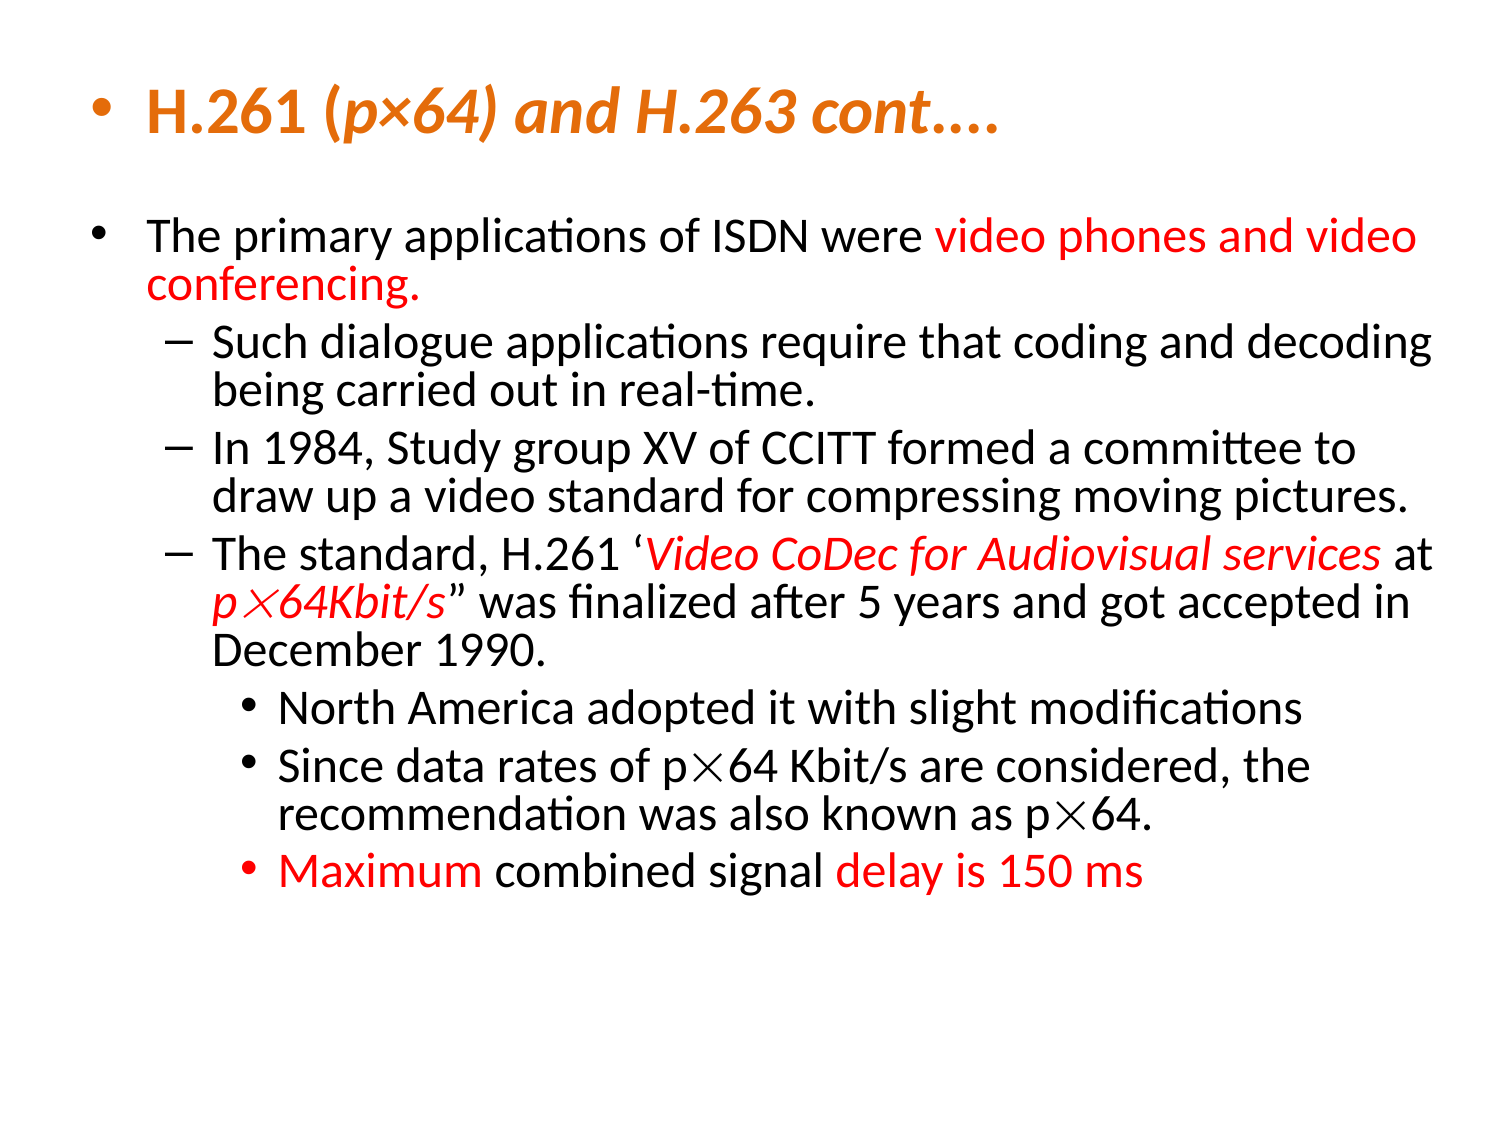

H.261 (p×64) and H.263 cont....

The primary applications of ISDN were video phones and video conferencing.
Such dialogue applications require that coding and decoding being carried out in real-time.
In 1984, Study group XV of CCITT formed a committee to draw up a video standard for compressing moving pictures.
The standard, H.261 ‘Video CoDec for Audiovisual services at p×64Kbit/s” was finalized after 5 years and got accepted in December 1990.
North America adopted it with slight modifications
Since data rates of p×64 Kbit/s are considered, the recommendation was also known as p×64.
Maximum combined signal delay is 150 ms